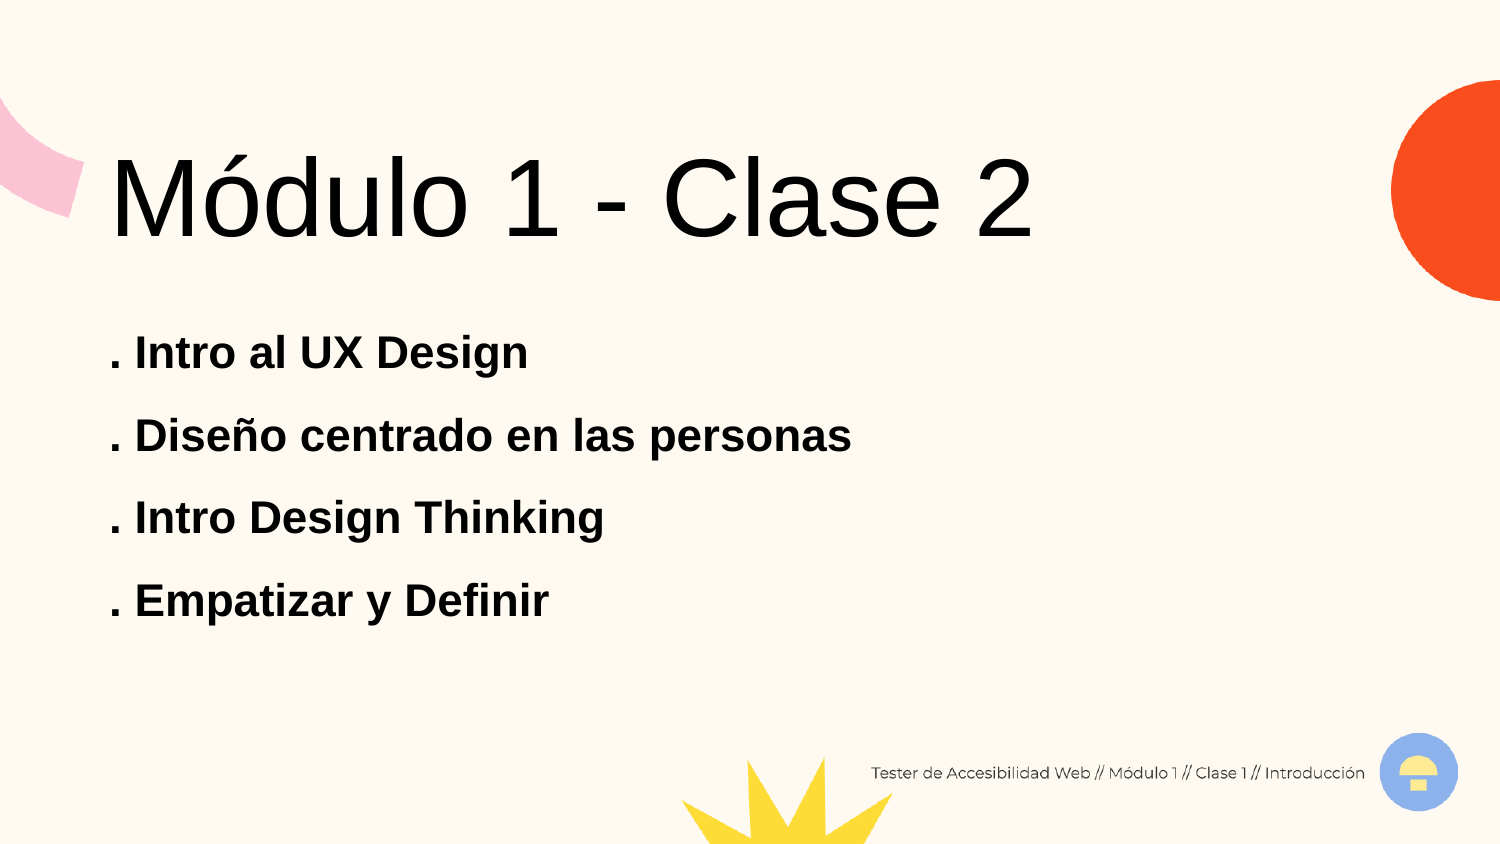

Módulo 1 - Clase 2
. Intro al UX Design
. Diseño centrado en las personas
. Intro Design Thinking
. Empatizar y Definir